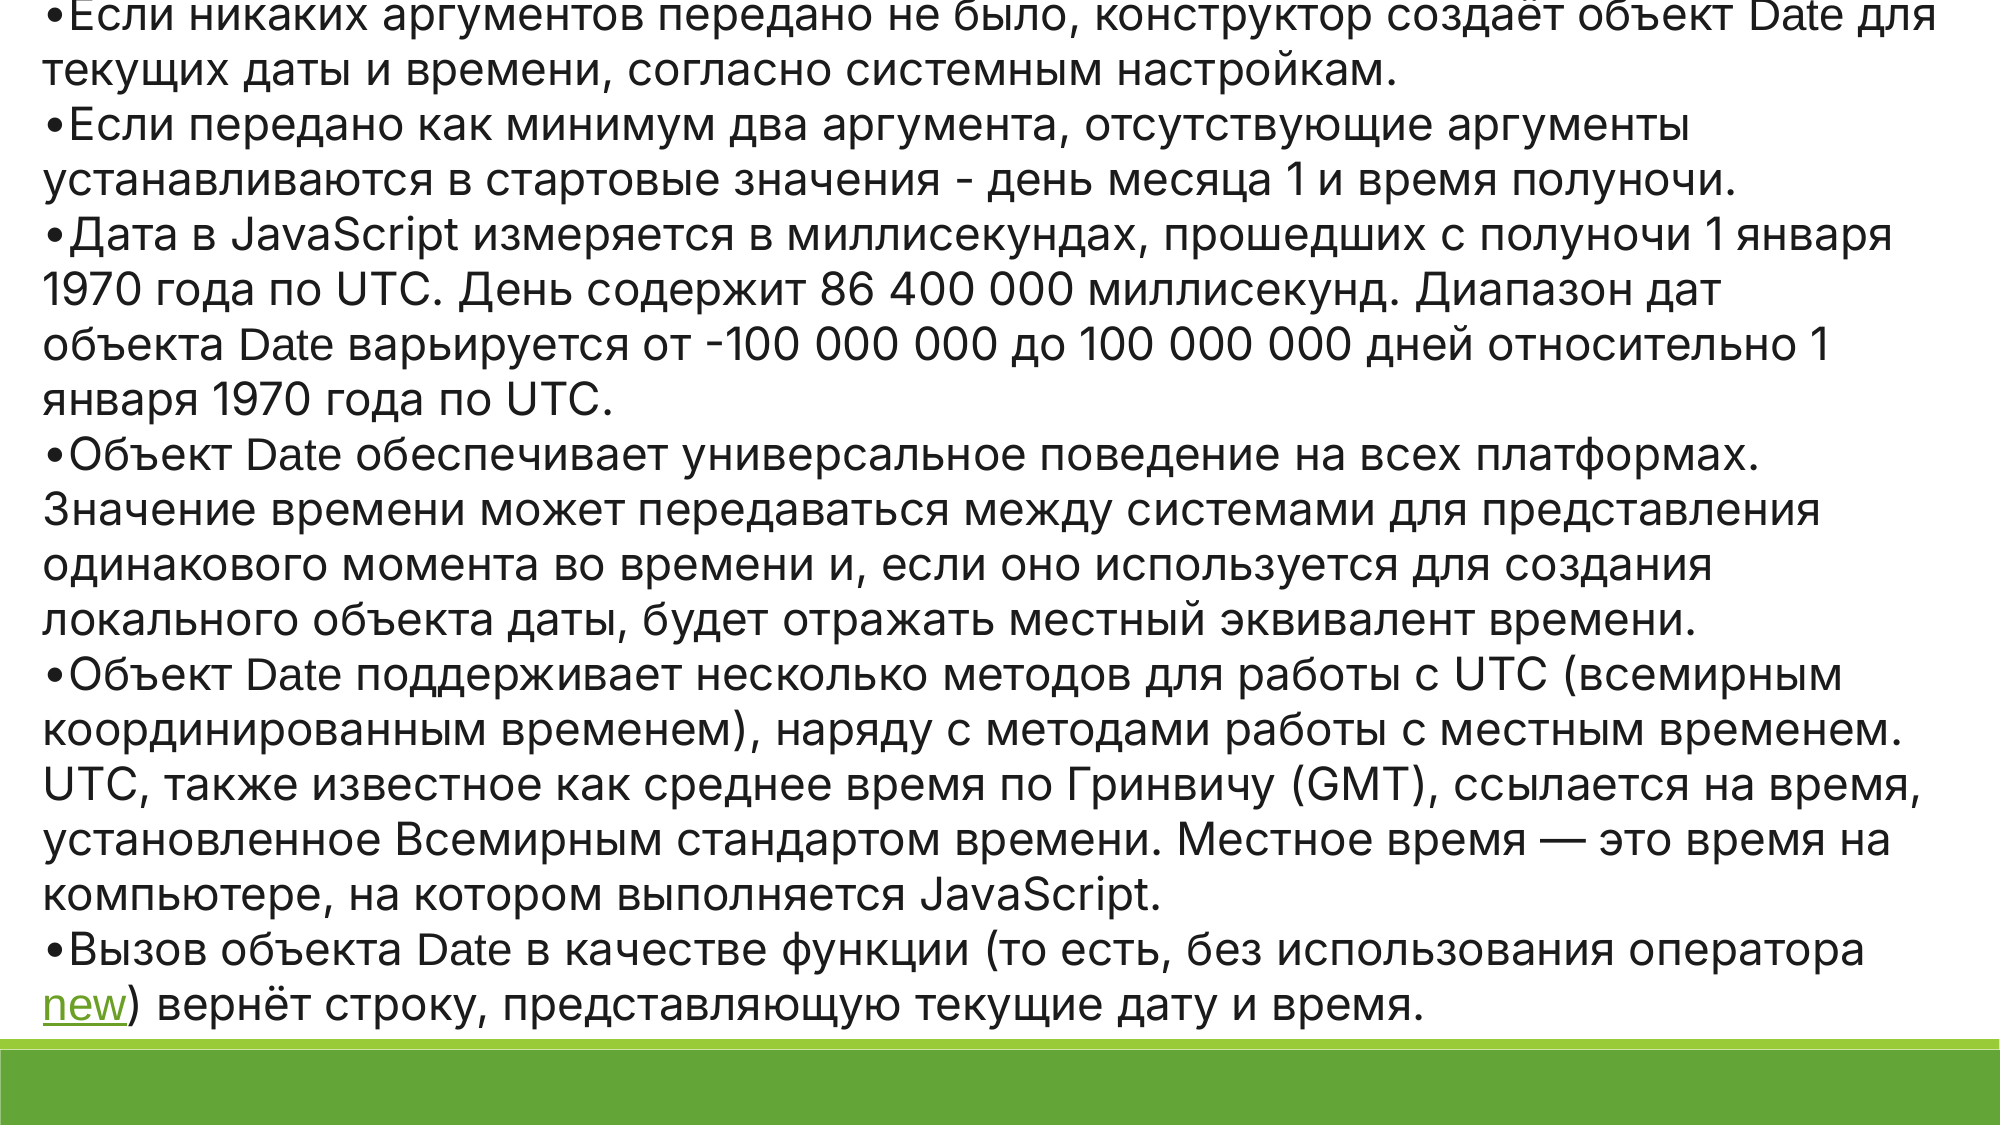

Если никаких аргументов передано не было, конструктор создаёт объект Date для текущих даты и времени, согласно системным настройкам.
Если передано как минимум два аргумента, отсутствующие аргументы устанавливаются в стартовые значения - день месяца 1 и время полуночи.
Дата в JavaScript измеряется в миллисекундах, прошедших с полуночи 1 января 1970 года по UTC. День содержит 86 400 000 миллисекунд. Диапазон дат объекта Date варьируется от -100 000 000 до 100 000 000 дней относительно 1 января 1970 года по UTC.
Объект Date обеспечивает универсальное поведение на всех платформах. Значение времени может передаваться между системами для представления одинакового момента во времени и, если оно используется для создания локального объекта даты, будет отражать местный эквивалент времени.
Объект Date поддерживает несколько методов для работы с UTC (всемирным координированным временем), наряду с методами работы с местным временем. UTC, также известное как среднее время по Гринвичу (GMT), ссылается на время, установленное Всемирным стандартом времени. Местное время — это время на компьютере, на котором выполняется JavaScript.
Вызов объекта Date в качестве функции (то есть, без использования оператора new) вернёт строку, представляющую текущие дату и время.